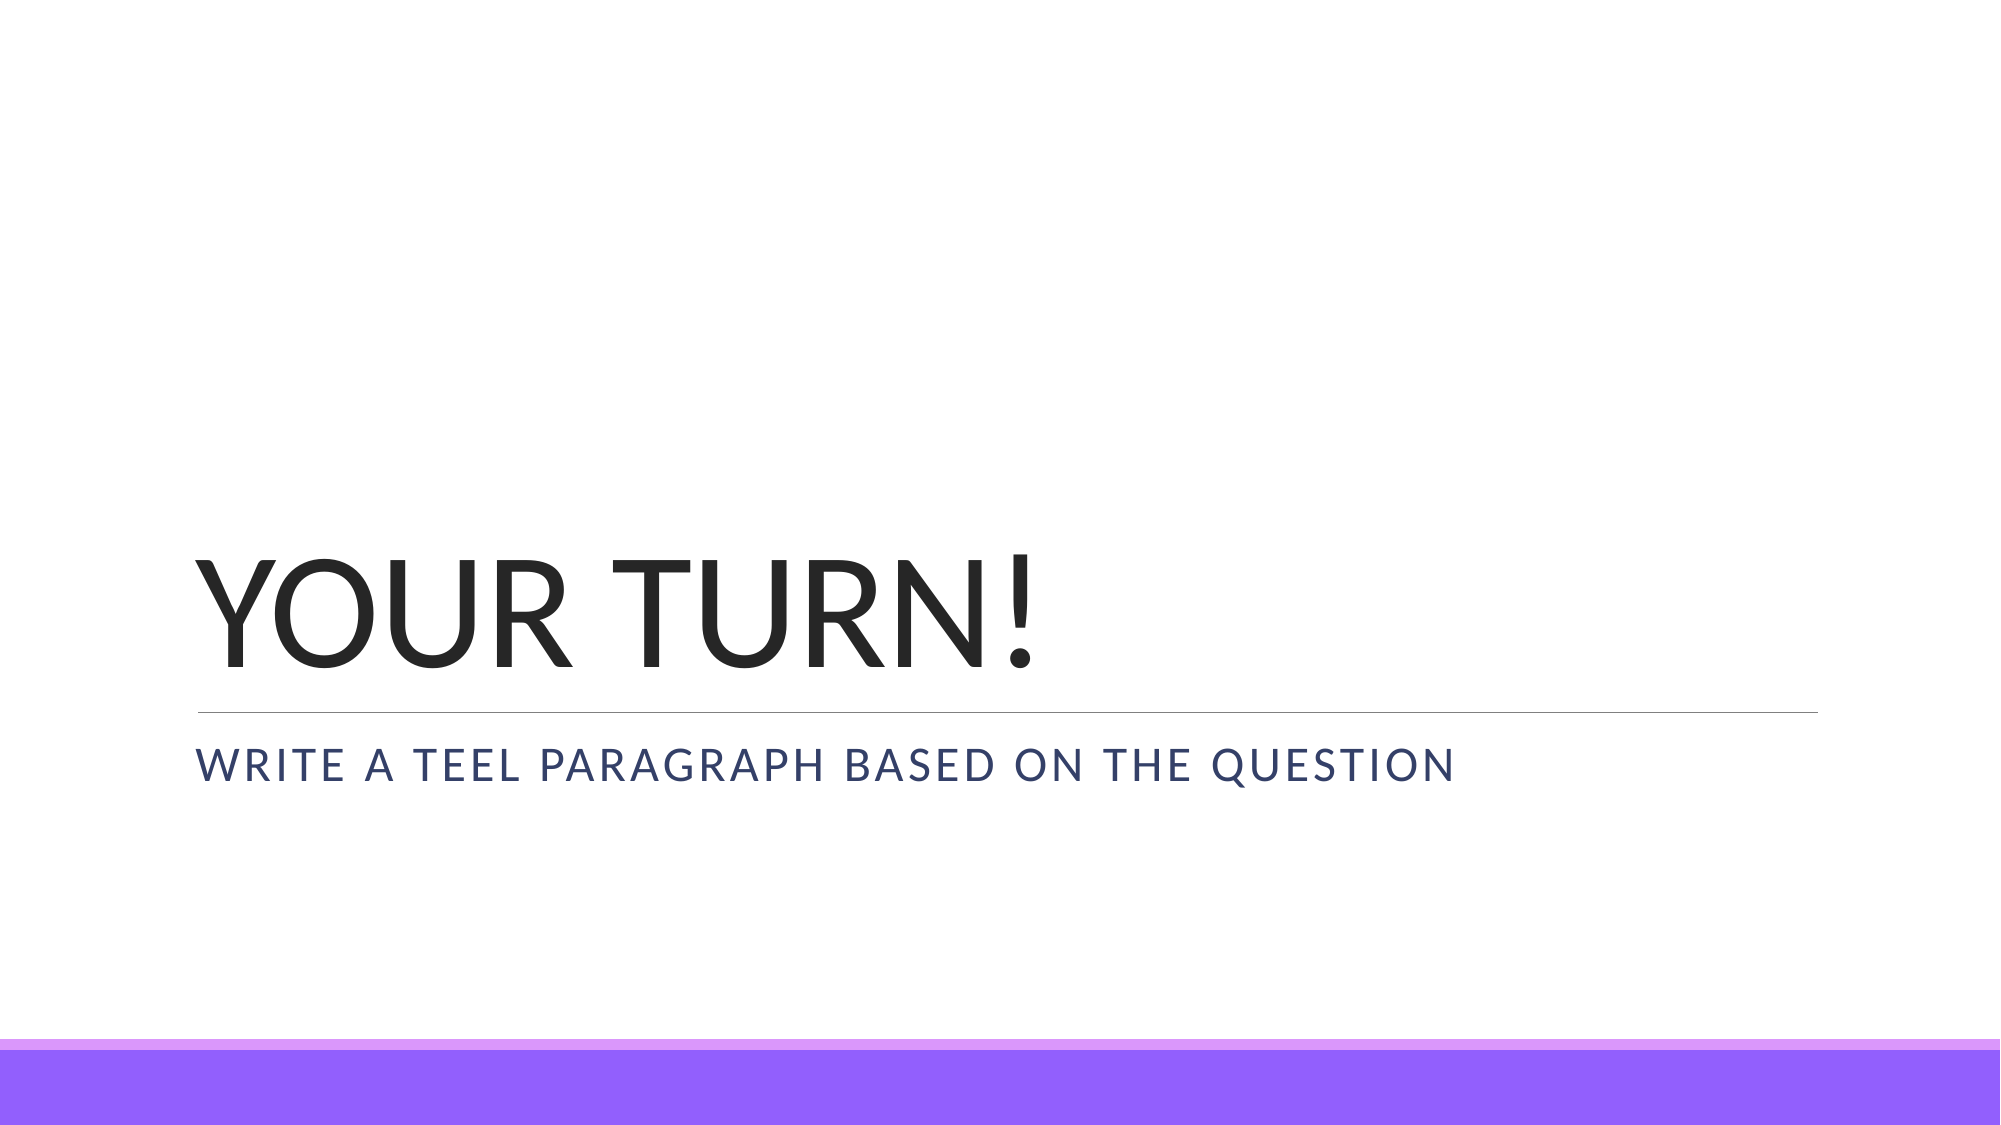

# YOUR TURN!
Write a teel paragraph based on the question